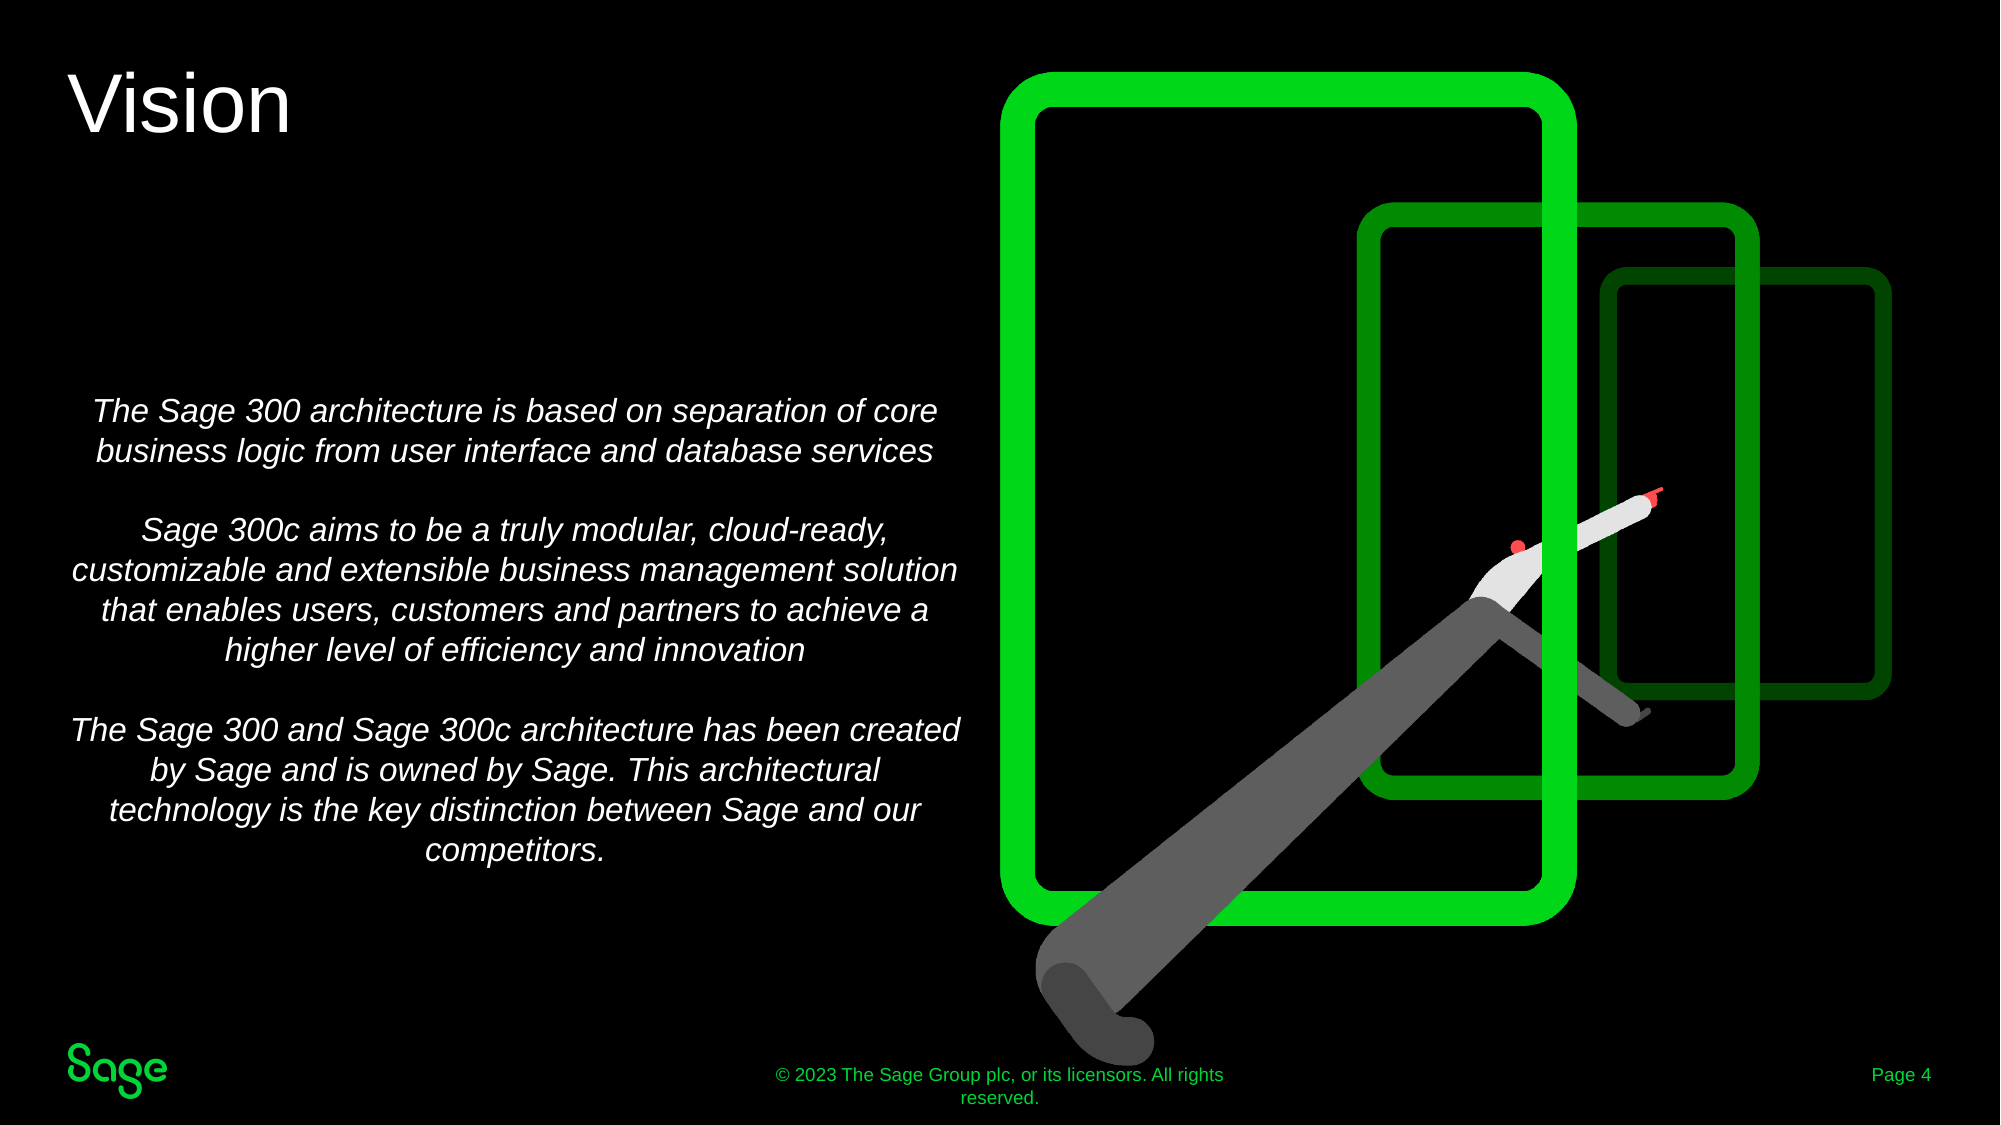

# Vision
The Sage 300 architecture is based on separation of core business logic from user interface and database services

Sage 300c aims to be a truly modular, cloud-ready, customizable and extensible business management solution that enables users, customers and partners to achieve a higher level of efficiency and innovation

The Sage 300 and Sage 300c architecture has been created by Sage and is owned by Sage. This architectural technology is the key distinction between Sage and our competitors.
Page 4